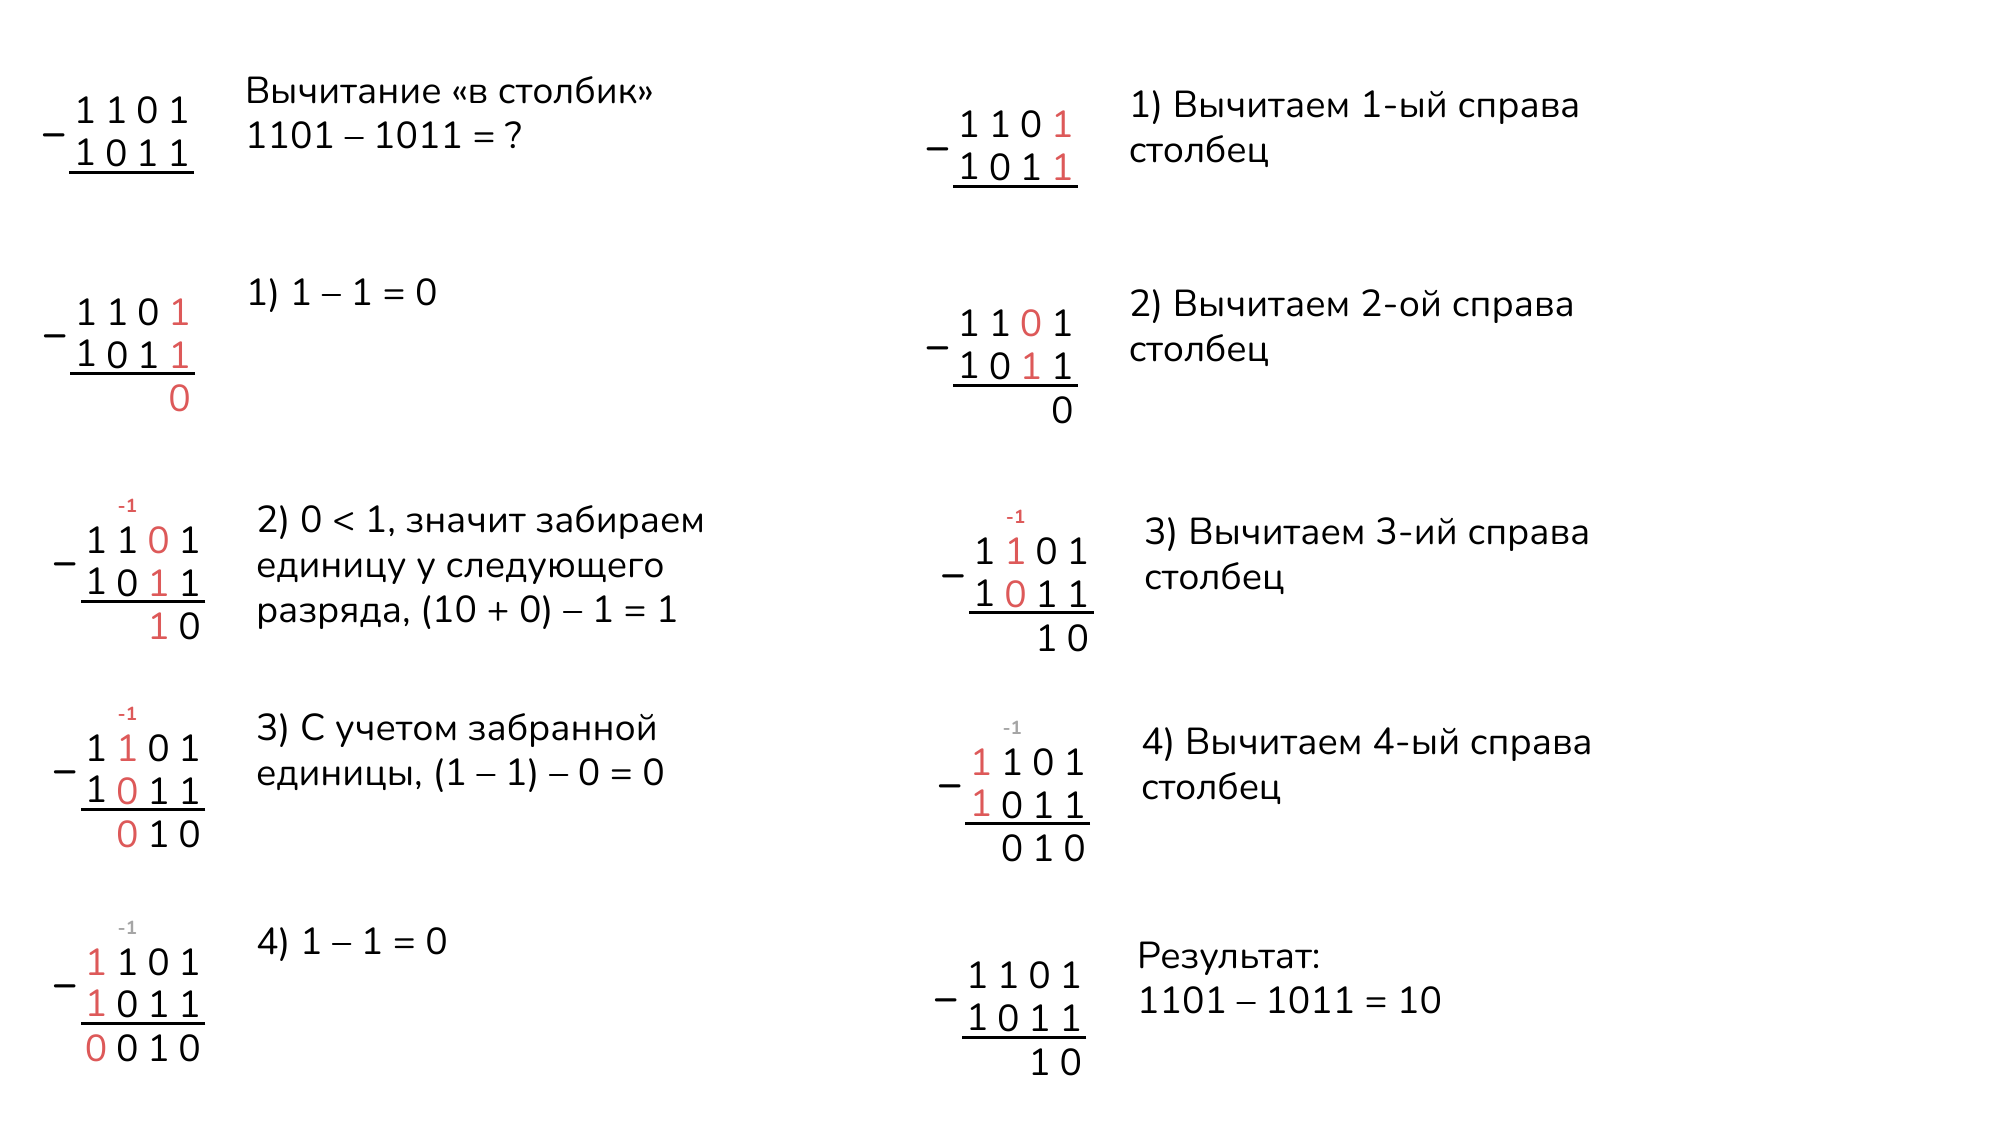

Вычитание «в столбик»
1101 – 1011 = ?

1

0
1
1
1
–
1
0
1
1
ф

1) Вычитаем 1-ый справа столбец

1

0
1
1
1
–
1
0
1
1

0

1) 1 – 1 = 0

1

0
1
1
1
–
1
0
1
1

0

0
1
1
1
–
1
0
1
1

0

2) Вычитаем 2-ой справа столбец
2) 0 < 1, значит забираем единицу у следующего разряда, (10 + 0) – 1 = 1

-1
0
1
1
1
–
1
0
1
1
1
0

3) Вычитаем 3-ий справа столбец

-1
0
1
1
1
–
1
0
1
1
1
0

3) С учетом забранной единицы, (1 – 1) – 0 = 0

-1
0
1
1
1
–
1
0
1
1
1
0

0
4) Вычитаем 4-ый справа столбец

-1
0
1
1
1
–
1
0
1
1
1
0

0
4) 1 – 1 = 0

-1
0
1
1
1
–
1
0
1
1
1
0
0
0
Результат:
1101 – 1011 = 10

1

0
1
1
1
–
1
0
1
1
1
0